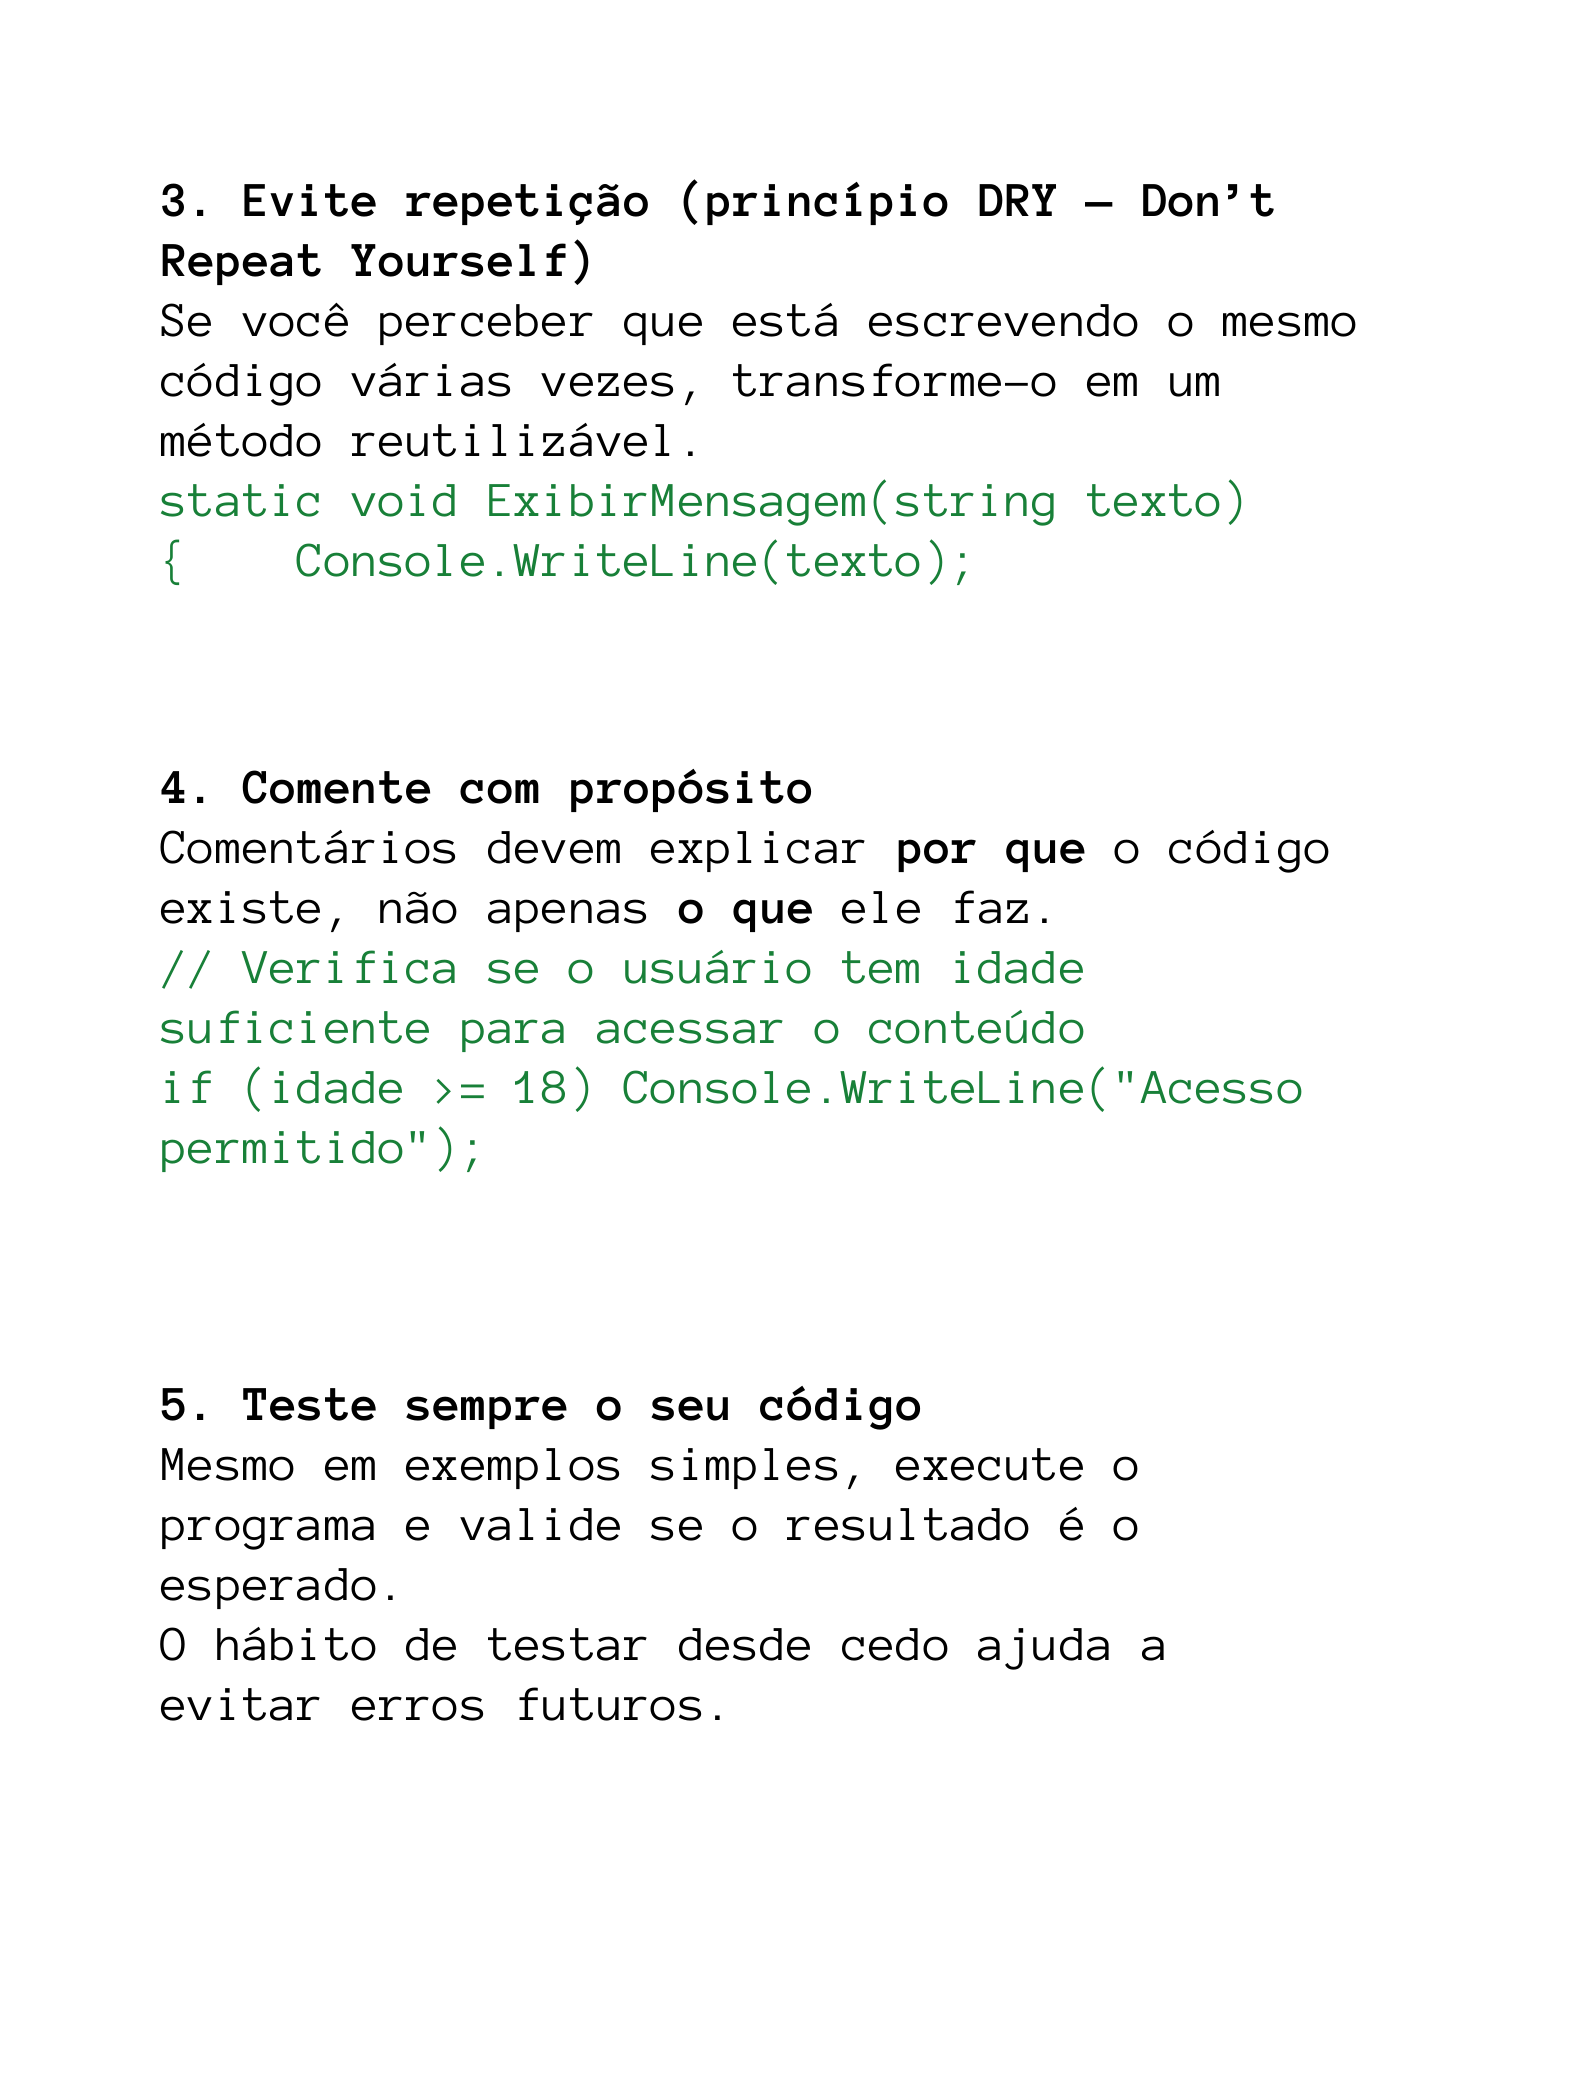

3. Evite repetição (princípio DRY — Don’t Repeat Yourself)
Se você perceber que está escrevendo o mesmo código várias vezes, transforme-o em um método reutilizável.
static void ExibirMensagem(string texto){    Console.WriteLine(texto);

4. Comente com propósito
Comentários devem explicar por que o código existe, não apenas o que ele faz.
// Verifica se o usuário tem idade suficiente para acessar o conteúdo
if (idade >= 18) Console.WriteLine("Acesso permitido");

5. Teste sempre o seu código
Mesmo em exemplos simples, execute o programa e valide se o resultado é o esperado.
O hábito de testar desde cedo ajuda a evitar erros futuros.